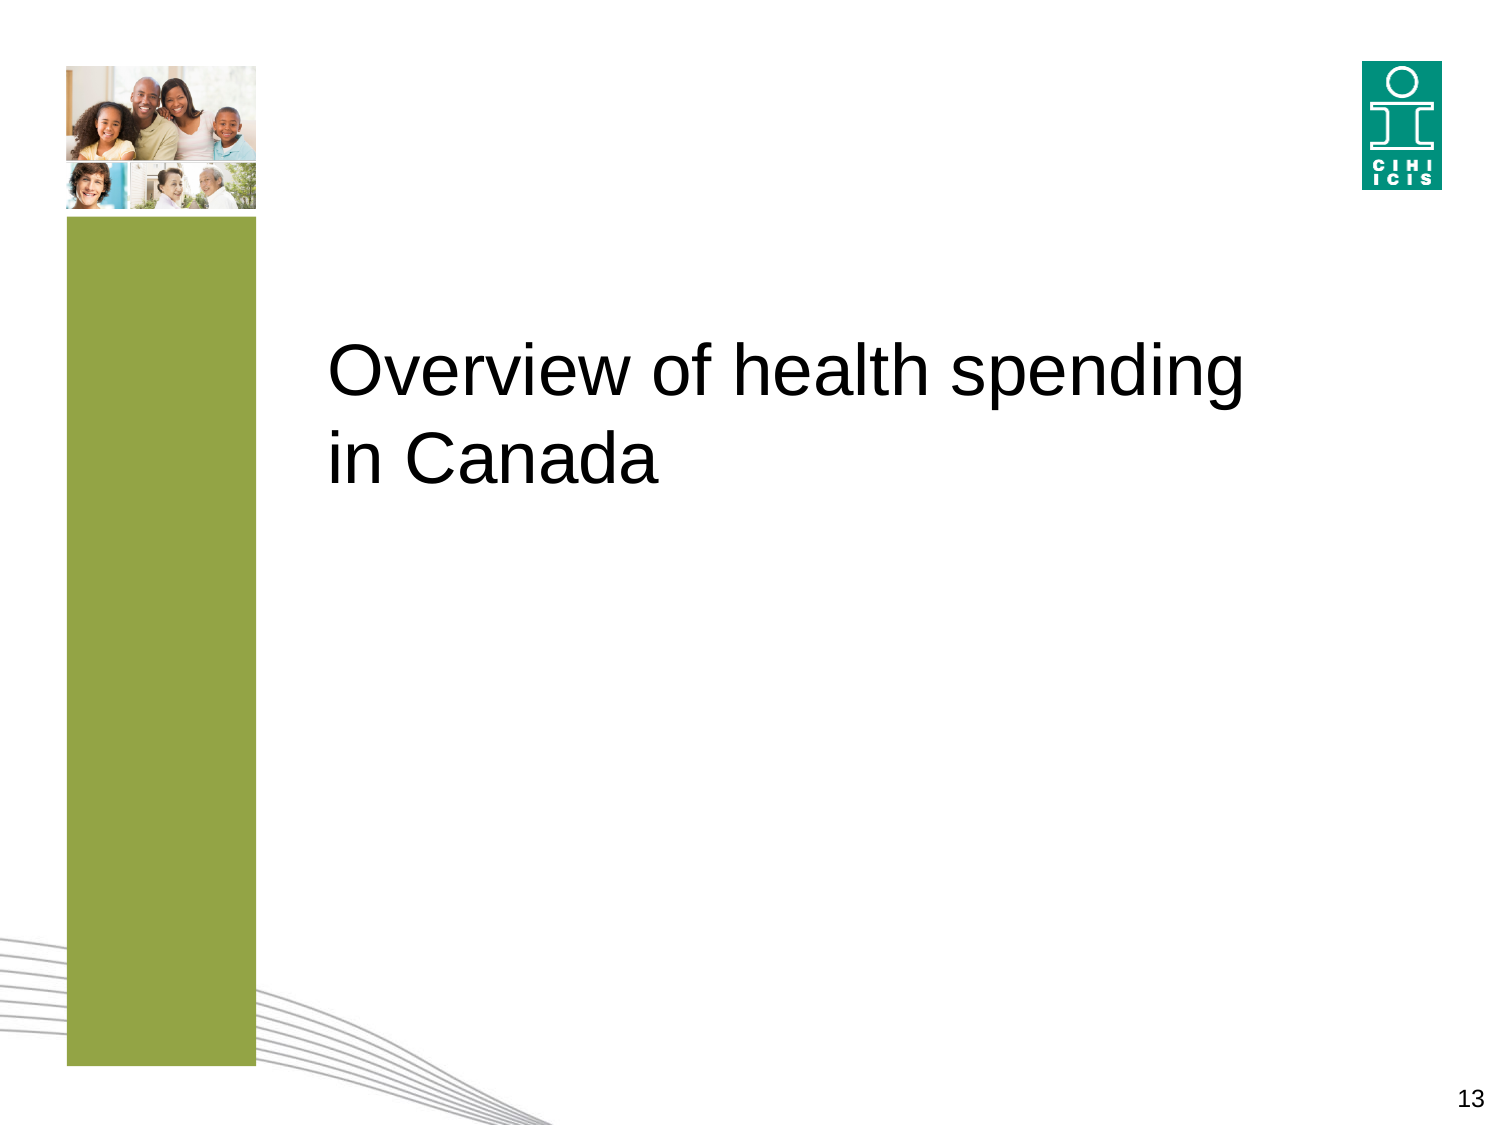

# Overview of health spending in Canada
13